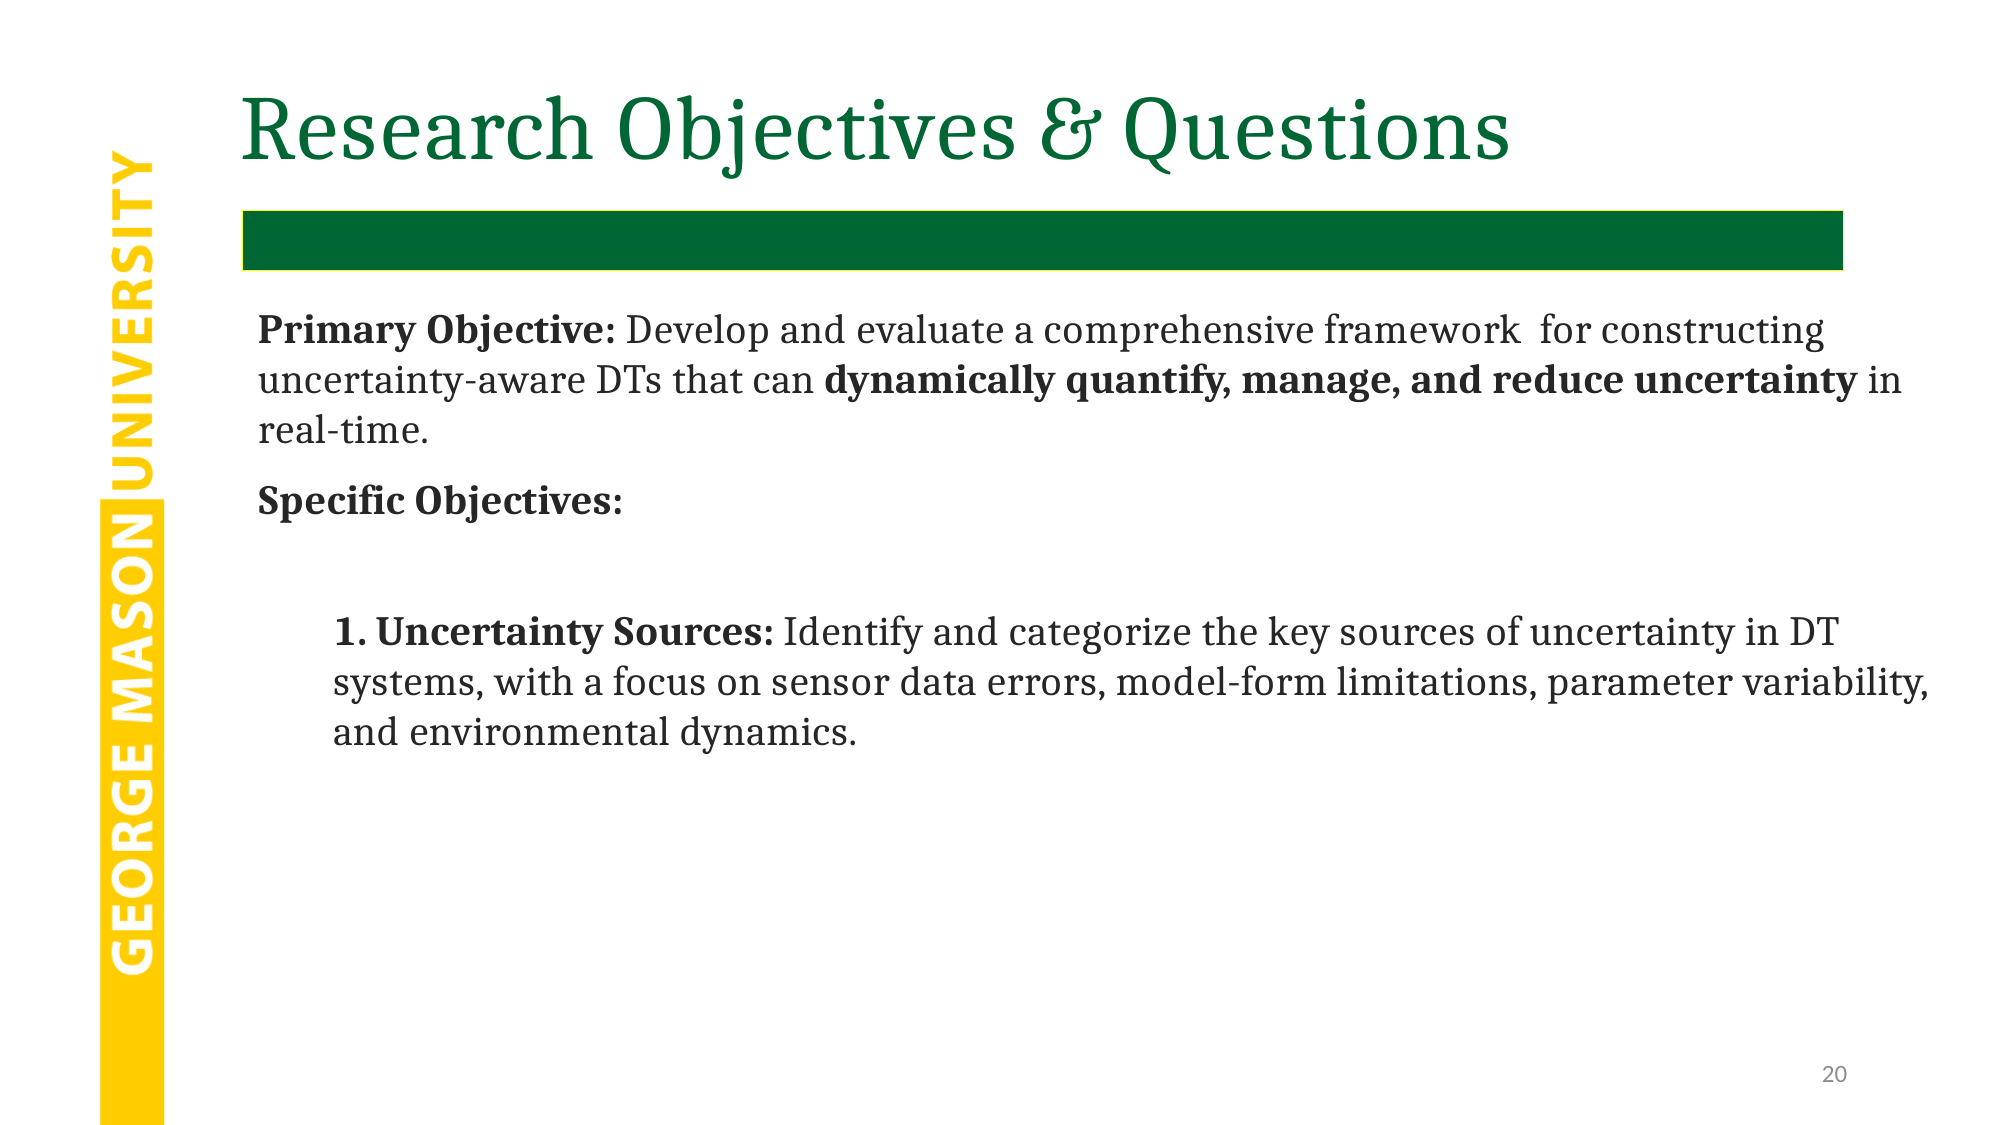

# Research Objectives & Questions
Primary Objective: Develop and evaluate a comprehensive framework  for constructing uncertainty-aware DTs that can dynamically quantify, manage, and reduce uncertainty in real-time.
Specific Objectives:

1. Uncertainty Sources: Identify and categorize the key sources of uncertainty in DT systems, with a focus on sensor data errors, model-form limitations, parameter variability, and environmental dynamics.
20